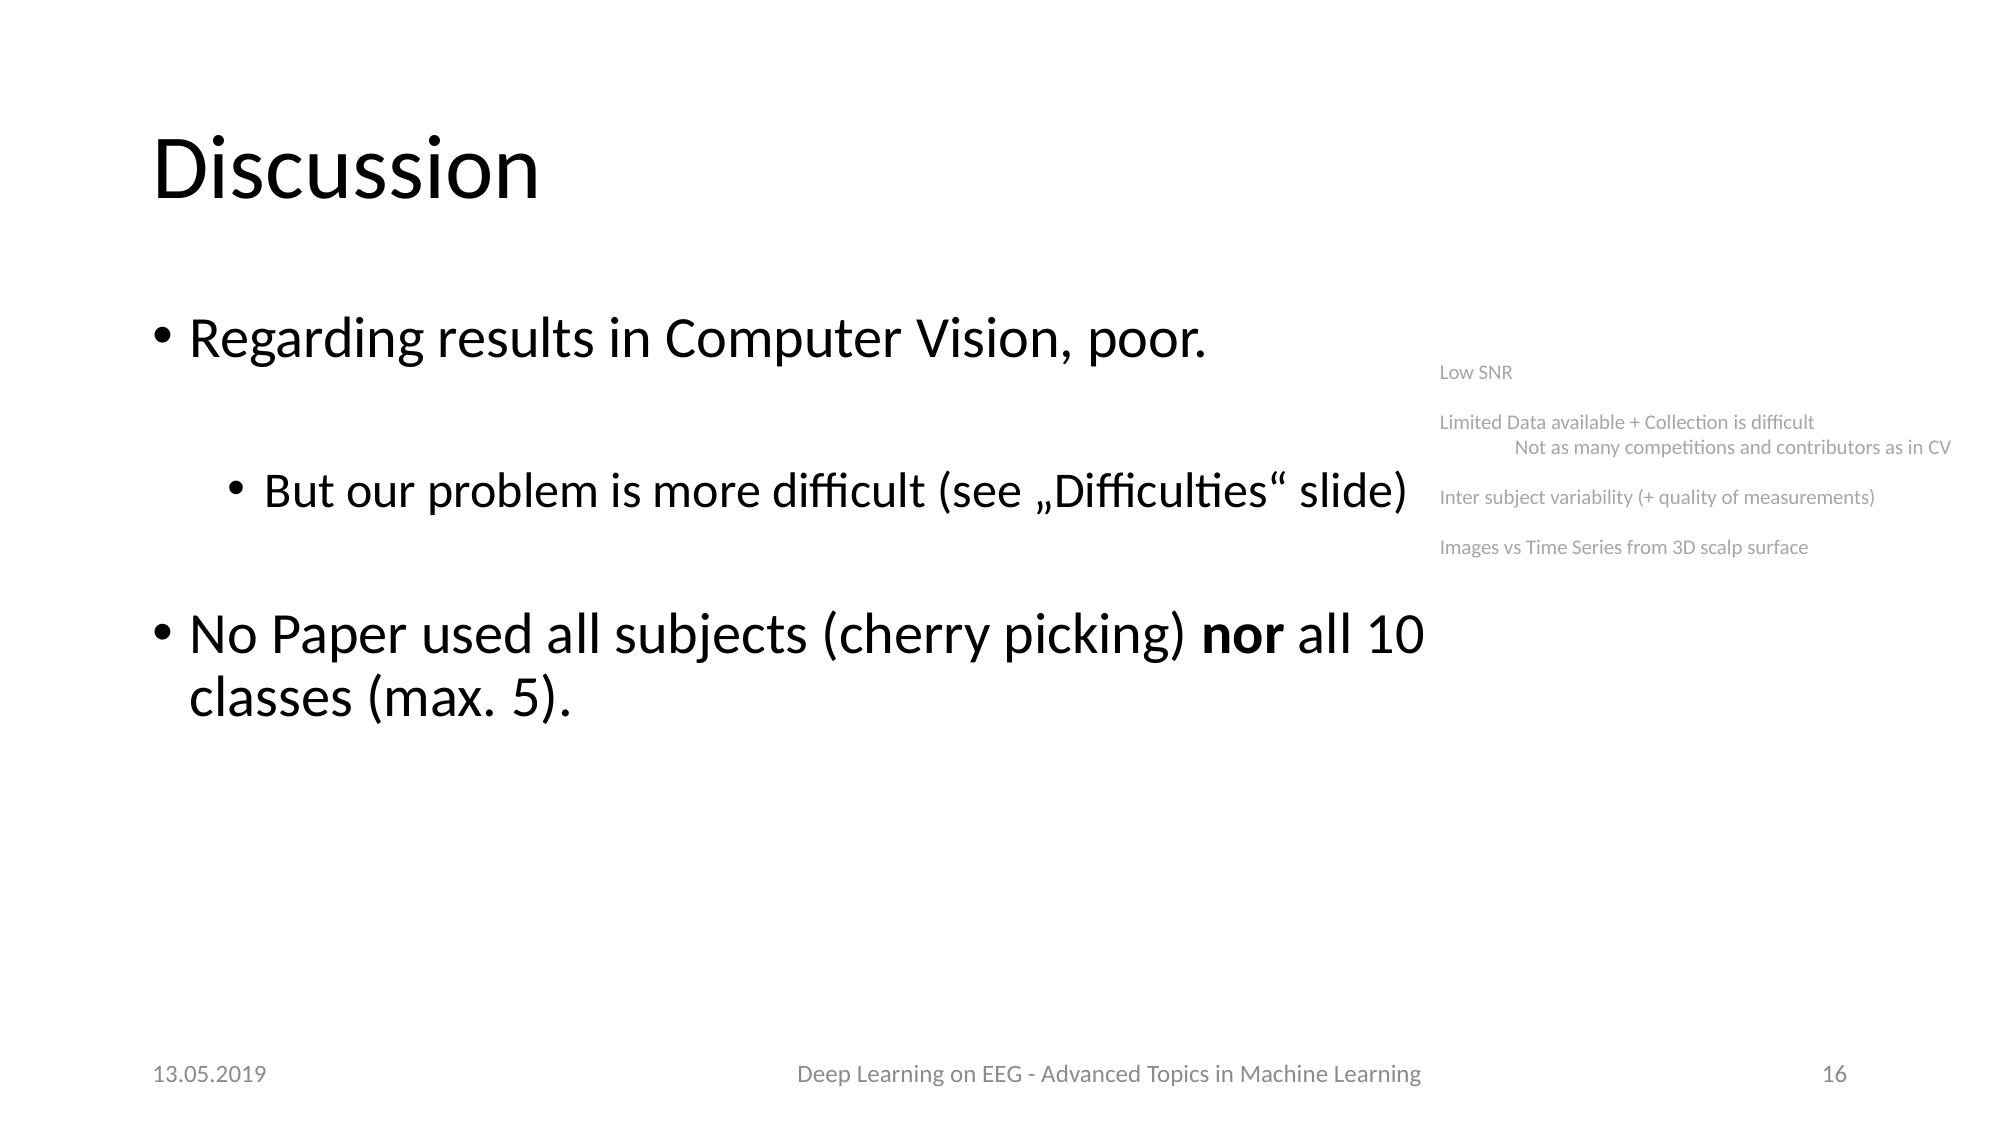

# Discussion
Regarding results in Computer Vision, poor.

But our problem is more difficult (see „Difficulties“ slide)

No Paper used all subjects (cherry picking) nor all 10 classes (max. 5).

Low SNR

Limited Data available + Collection is difficult
Not as many competitions and contributors as in CV

Inter subject variability (+ quality of measurements)

Images vs Time Series from 3D scalp surface
13.05.2019
Deep Learning on EEG - Advanced Topics in Machine Learning
16